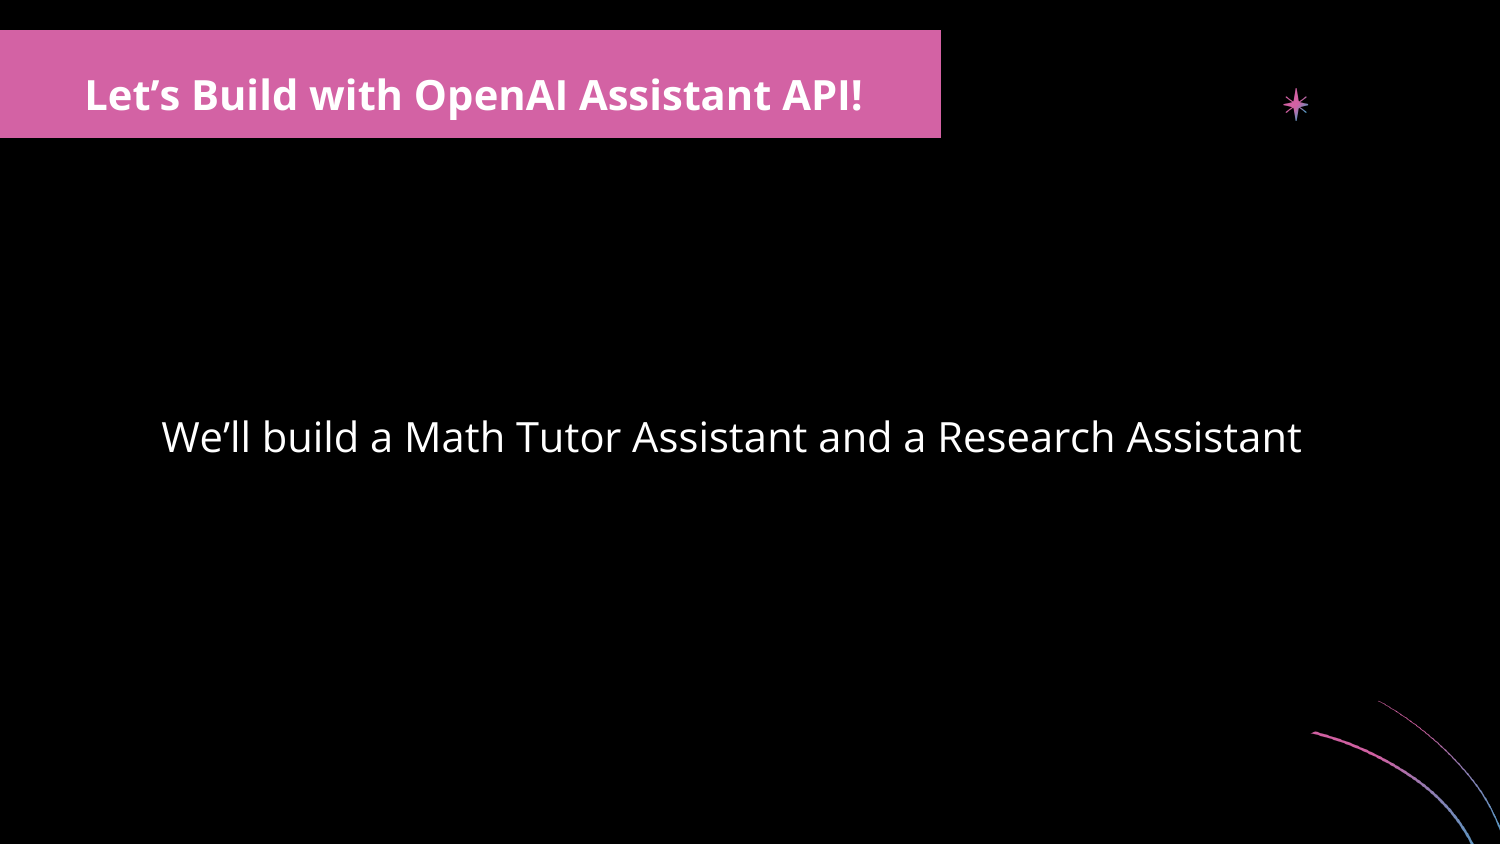

Let’s Build with OpenAI Assistant API!

We’ll build a Math Tutor Assistant and a Research Assistant